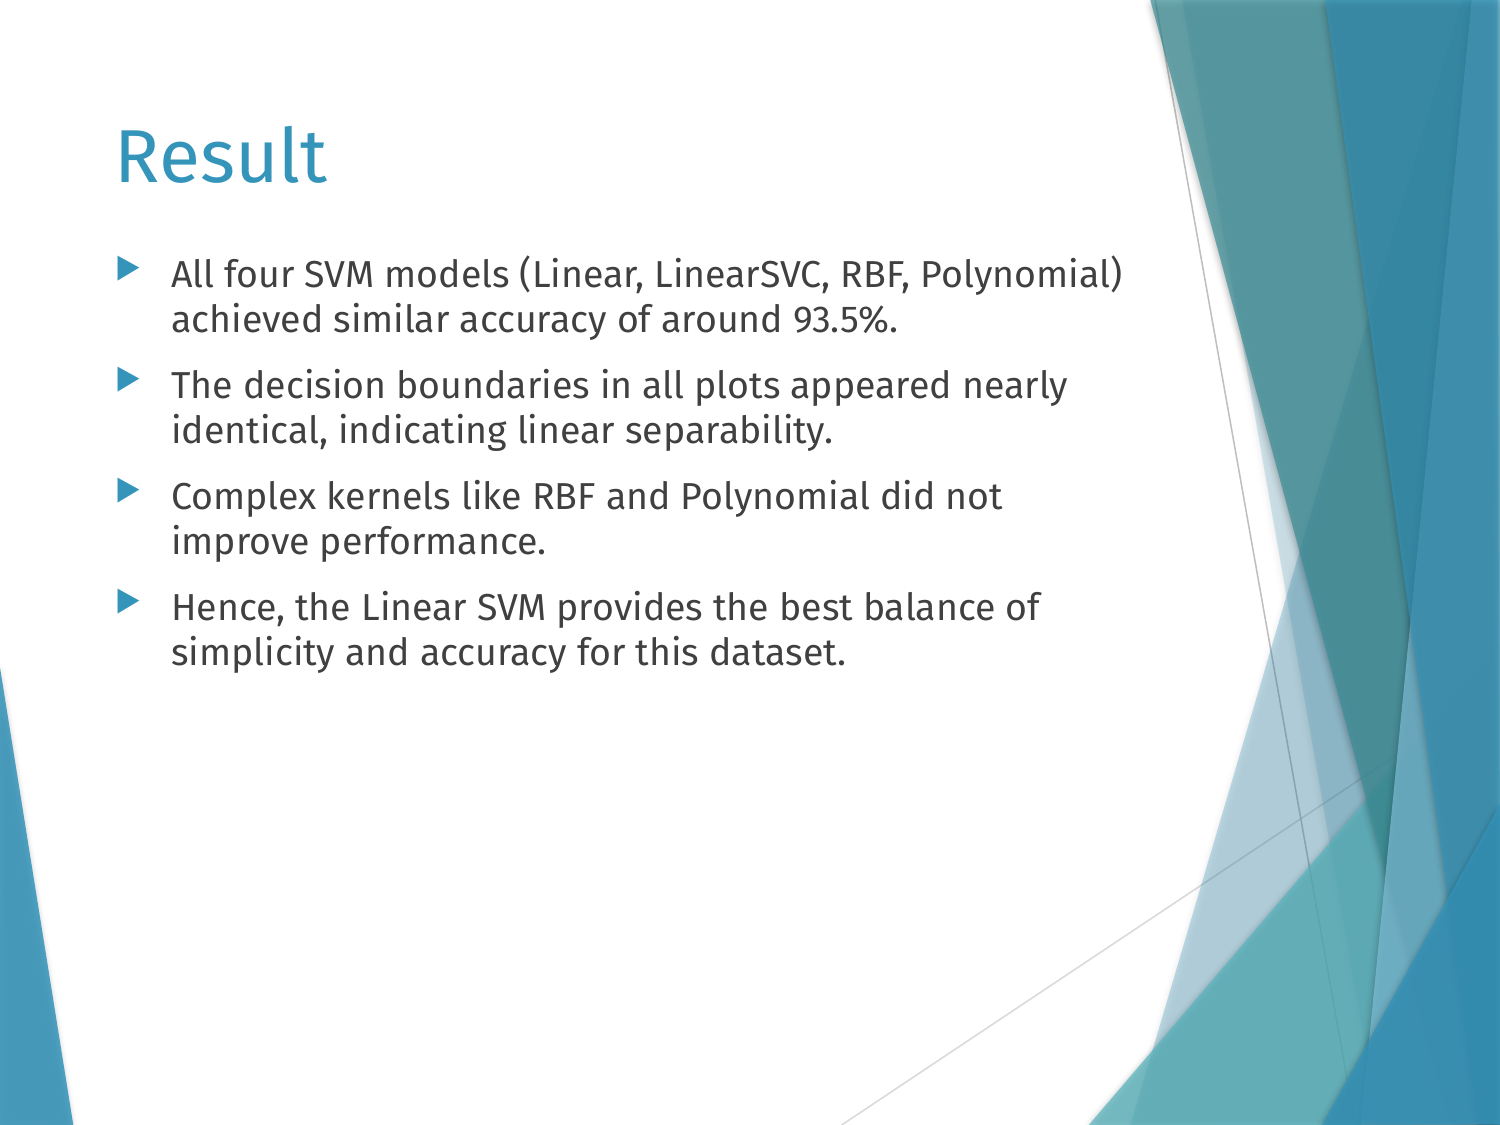

# Result
All four SVM models (Linear, LinearSVC, RBF, Polynomial) achieved similar accuracy of around 93.5%.
The decision boundaries in all plots appeared nearly identical, indicating linear separability.
Complex kernels like RBF and Polynomial did not improve performance.
Hence, the Linear SVM provides the best balance of simplicity and accuracy for this dataset.